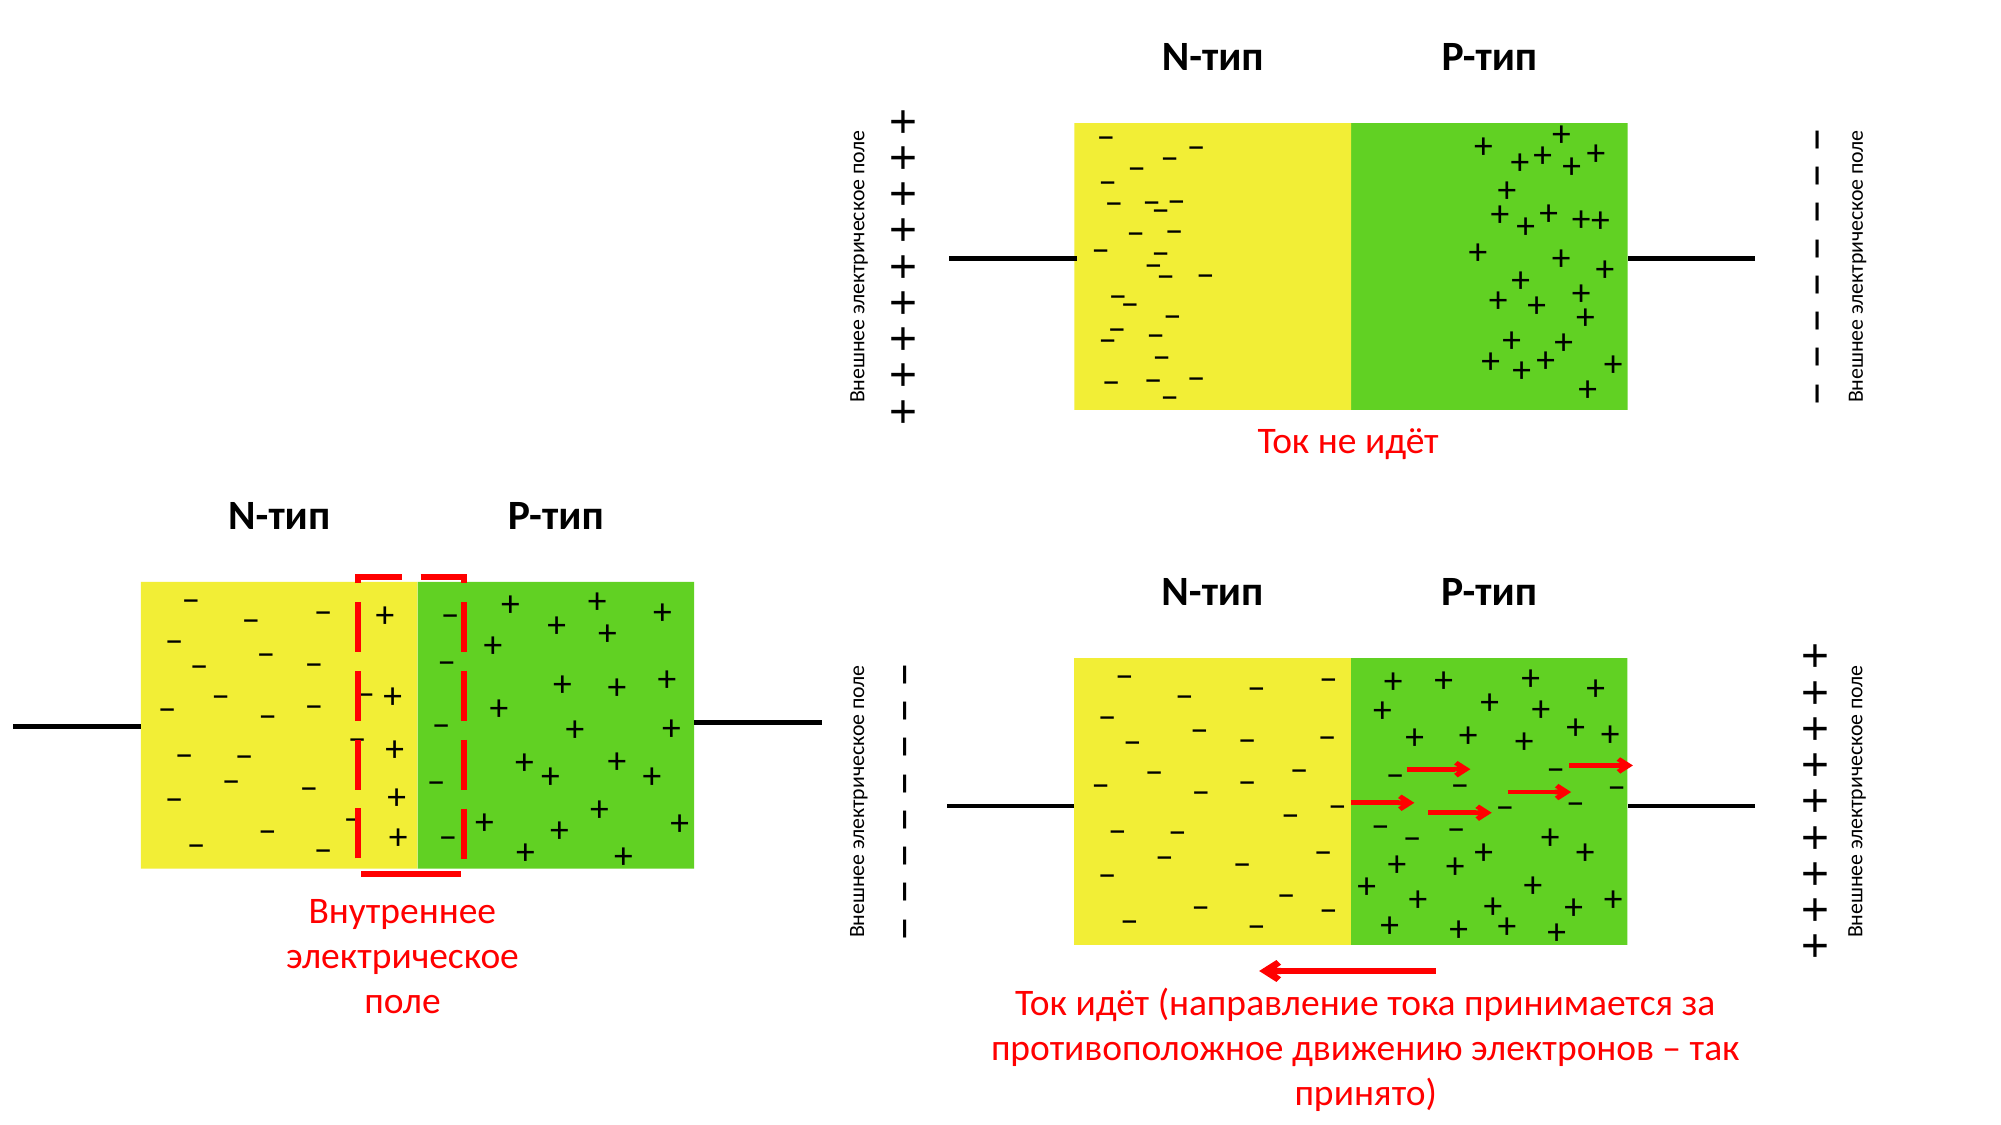

N-тип
P-тип
+
–
–
+

+
+
–
+
+
–
–
+
–
–
–
–
+
+
Внешнее электрическое поле
+ + + + + + + + +
+
+
+
– – – – – – – –
Внешнее электрическое поле
–
–
–
–
+
+
–
+
–
–
+
+
–
+
–
+
–
+
–
–
–
+
+
–
+
+
+
+
–
–
–
+
–
Ток не идёт
N-тип
P-тип
N-тип
P-тип
–

+
+

–
+
–
+
–
+
+
–
+
–
–
–
–
–
–
+
+
+
+

+
–
+
+
–
–
–
+
+
–
–
+
+
+
–
–
–
+
+
–
+
+
+
–
+
–
–
–
+
+
Внешнее электрическое поле
– – – – – – – –
–
–
+
+
+ + + + + + + + +
Внешнее электрическое поле
–
–
–
–
+
+
–
–
–
–
–
–
–
–
+
–
–
–
–
+
–
–
+
+
–
–
–
–
+
–
–
–
+
+
–
–
–
+
+
+
–
+
–
+
+
–
+
+
–
+
+
–
+
+
–
–
Внутреннее электрическое поле
–
+
+
+
+
Ток идёт (направление тока принимается за противоположное движению электронов – так принято)